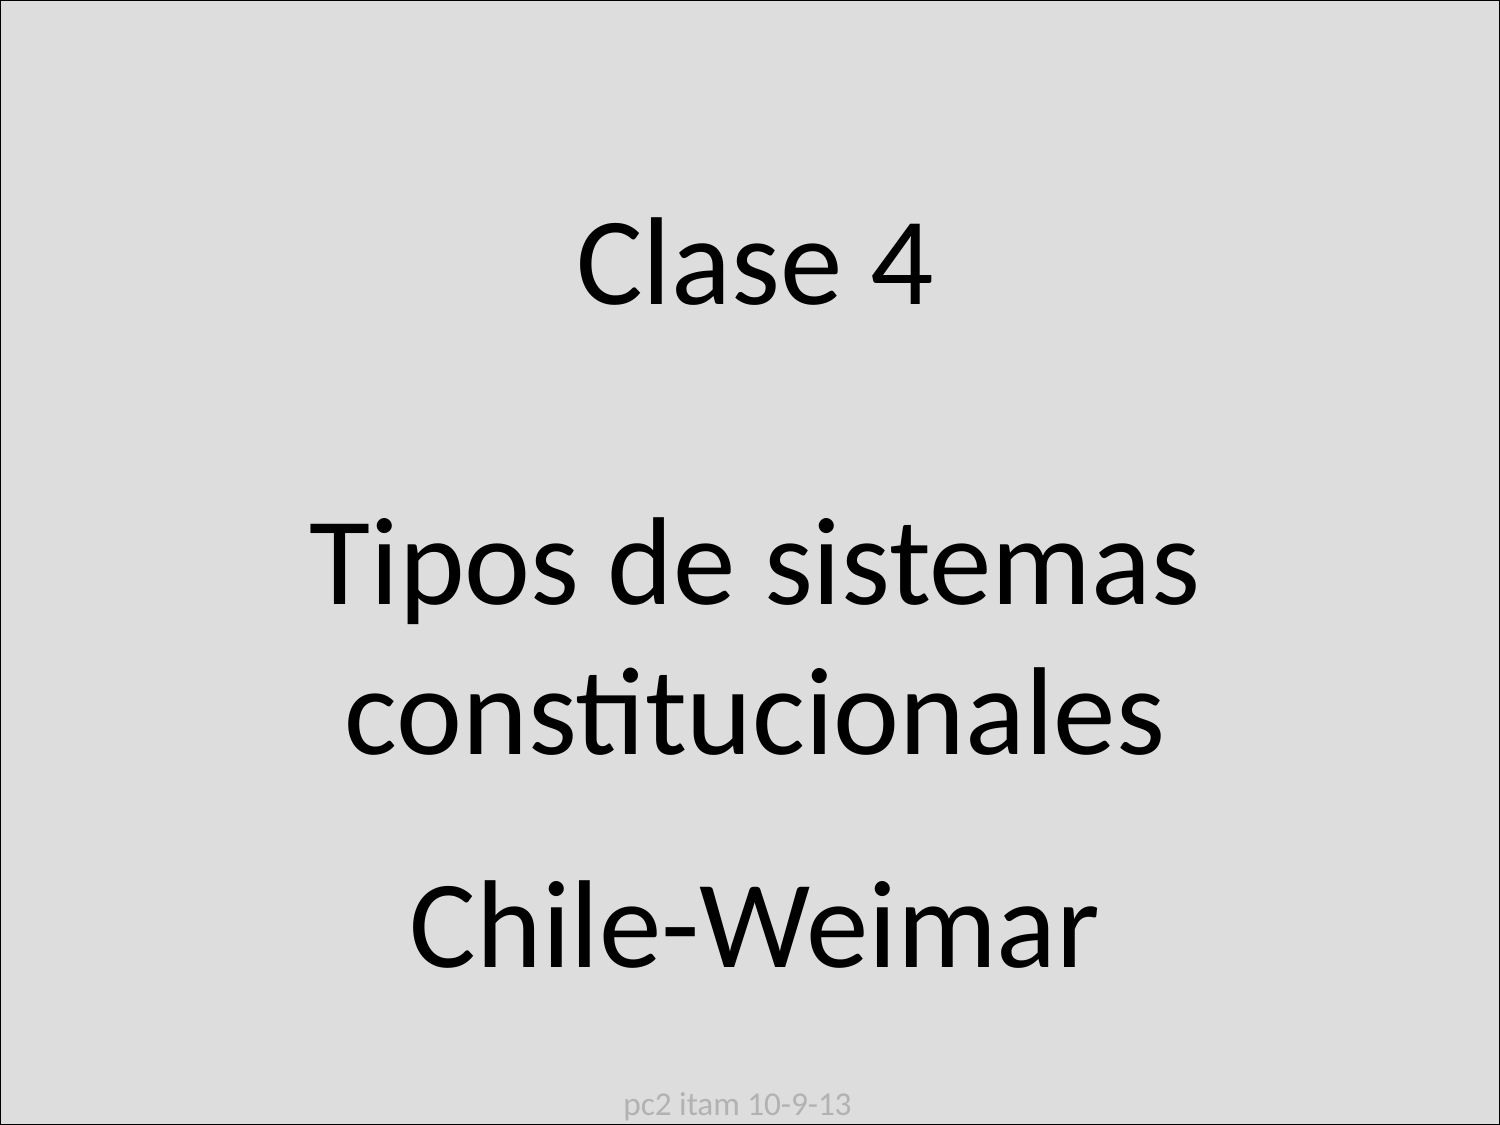

Clase 4
Tipos de sistemas constitucionales
Chile-Weimar